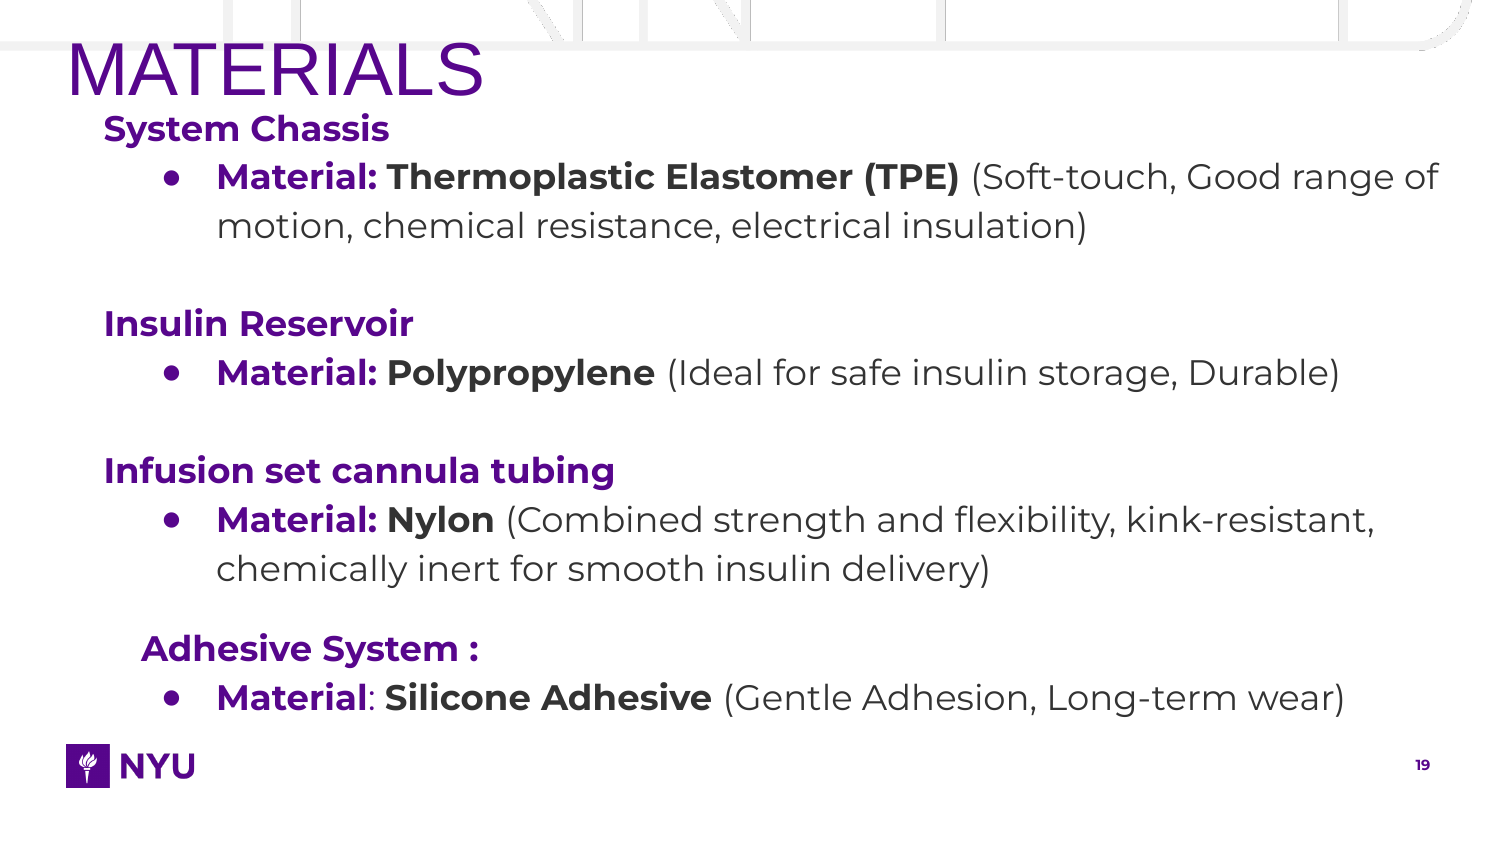

# MATERIALS
System Chassis
Material: Thermoplastic Elastomer (TPE) (Soft-touch, Good range of motion, chemical resistance, electrical insulation)

Insulin Reservoir
Material: Polypropylene (Ideal for safe insulin storage, Durable)

Infusion set cannula tubing
Material: Nylon (Combined strength and flexibility, kink-resistant, chemically inert for smooth insulin delivery)
Adhesive System :
Material: Silicone Adhesive (Gentle Adhesion, Long-term wear)